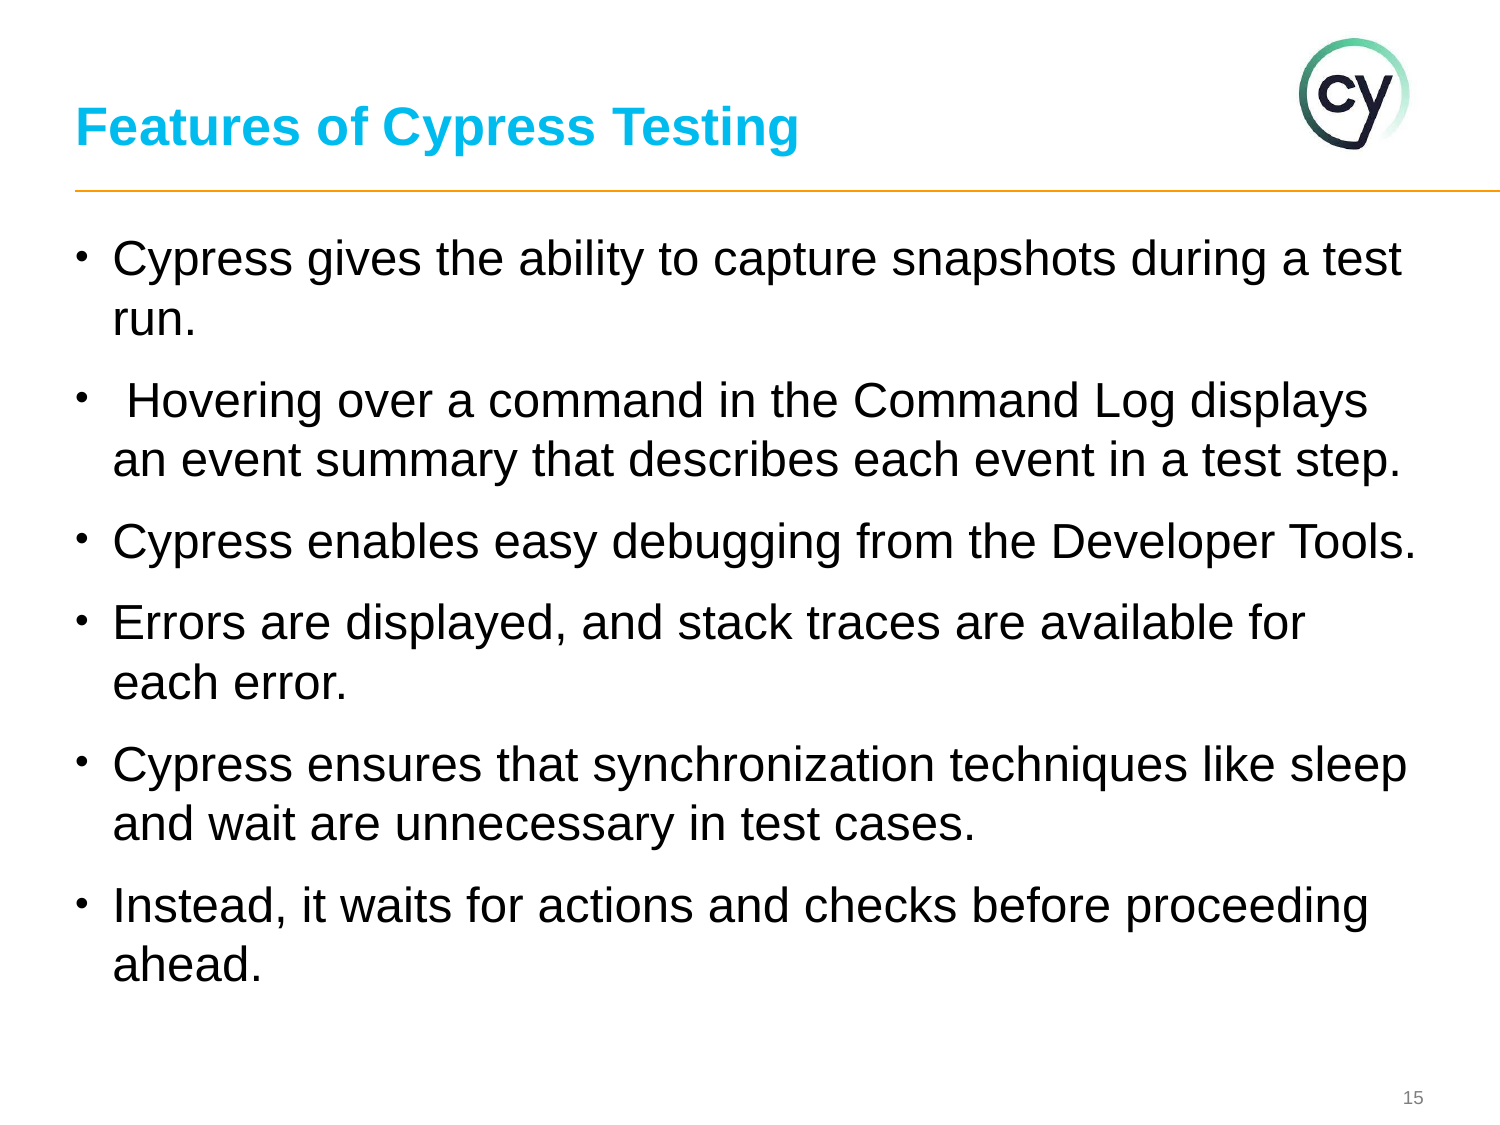

# Features of Cypress Testing
Cypress gives the ability to capture snapshots during a test run.
 Hovering over a command in the Command Log displays an event summary that describes each event in a test step.
Cypress enables easy debugging from the Developer Tools.
Errors are displayed, and stack traces are available for each error.
Cypress ensures that synchronization techniques like sleep and wait are unnecessary in test cases.
Instead, it waits for actions and checks before proceeding ahead.